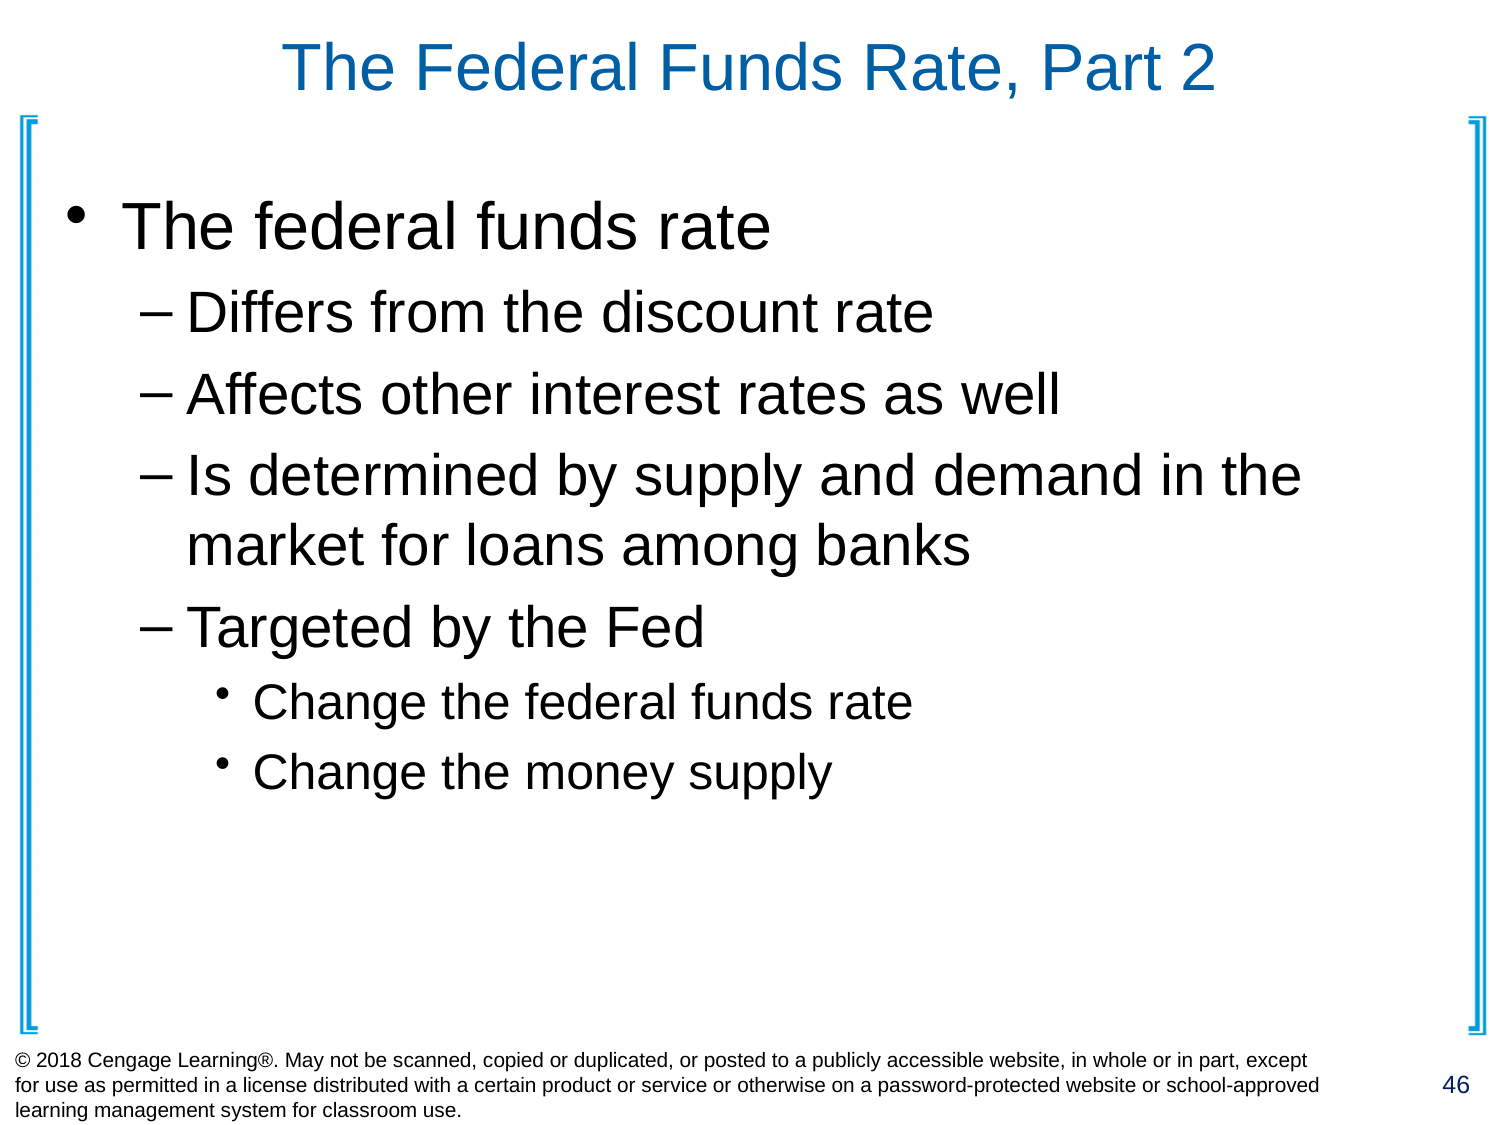

# The Federal Funds Rate, Part 2
The federal funds rate
Differs from the discount rate
Affects other interest rates as well
Is determined by supply and demand in the market for loans among banks
Targeted by the Fed
Change the federal funds rate
Change the money supply
© 2018 Cengage Learning®. May not be scanned, copied or duplicated, or posted to a publicly accessible website, in whole or in part, except for use as permitted in a license distributed with a certain product or service or otherwise on a password-protected website or school-approved learning management system for classroom use.
46